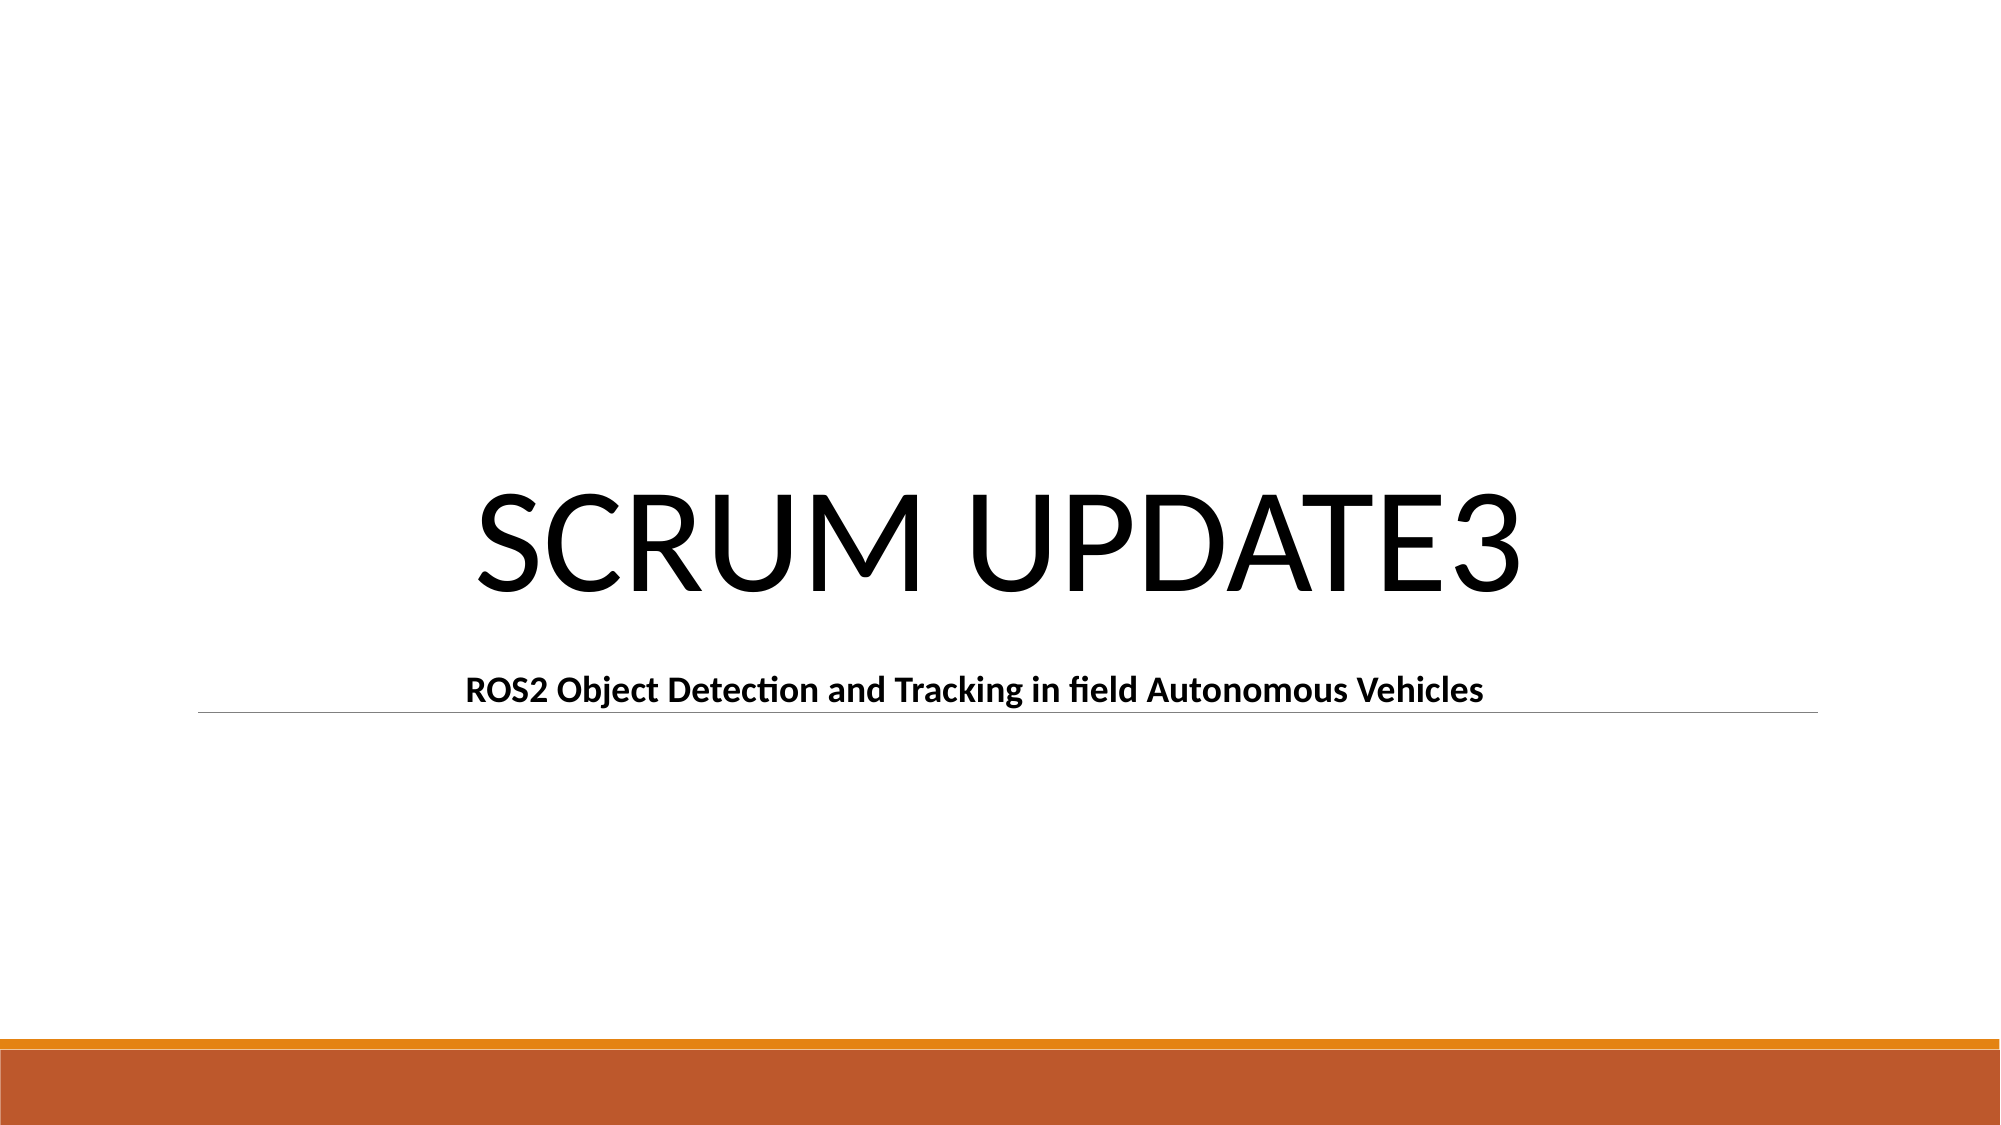

SCRUM UPDATE3
ROS2 Object Detection and Tracking in field Autonomous Vehicles